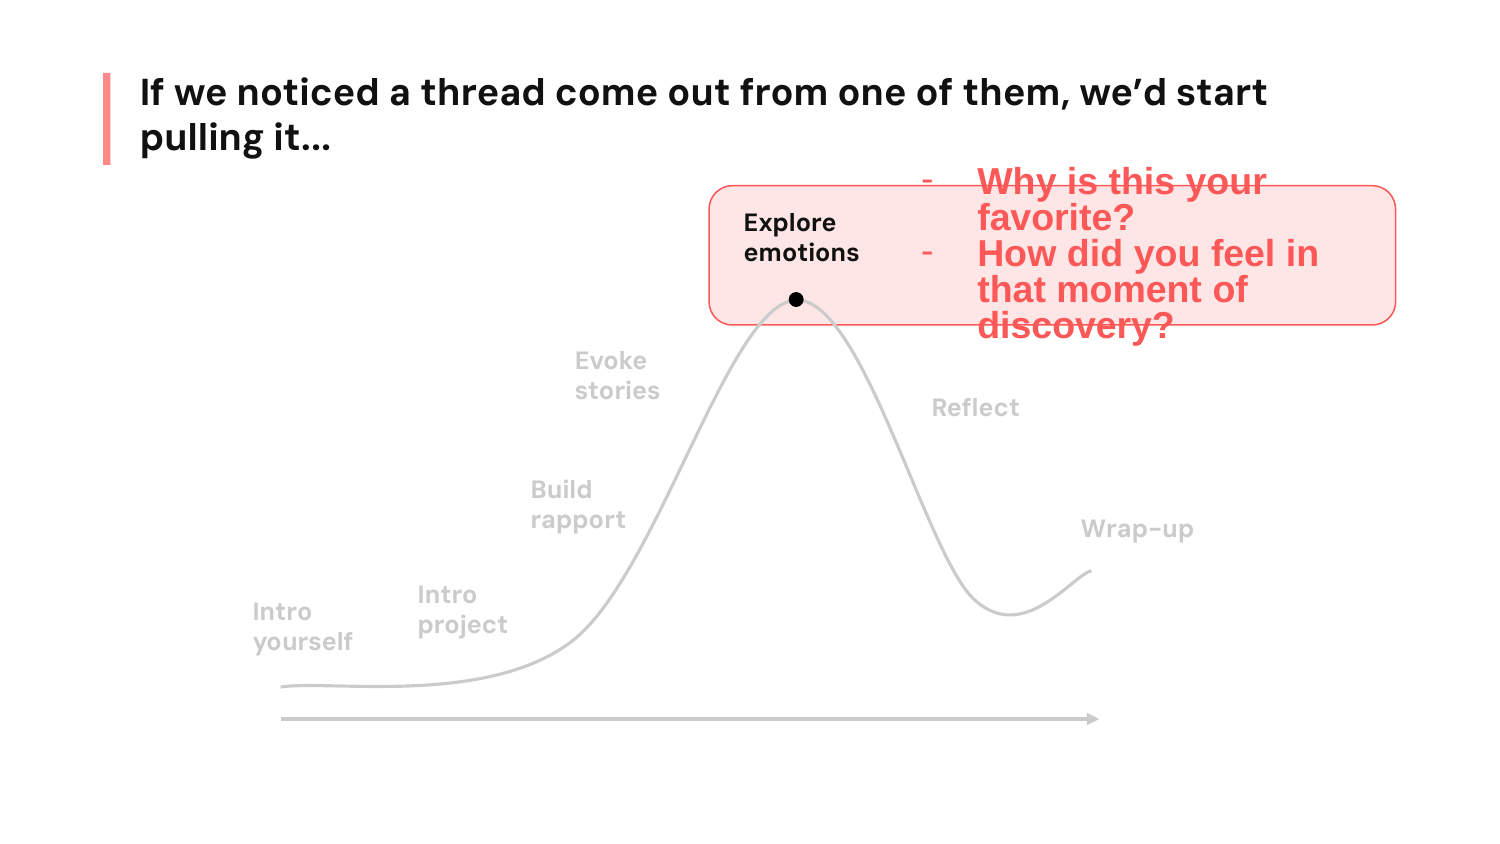

If we noticed a thread come out from one of them, we’d start pulling it...

Explore emotions

Reflect
Build rapport
Wrap-up
Intro project
Intro yourself
Why is this your favorite?
How did you feel in that moment of discovery?

Evoke stories